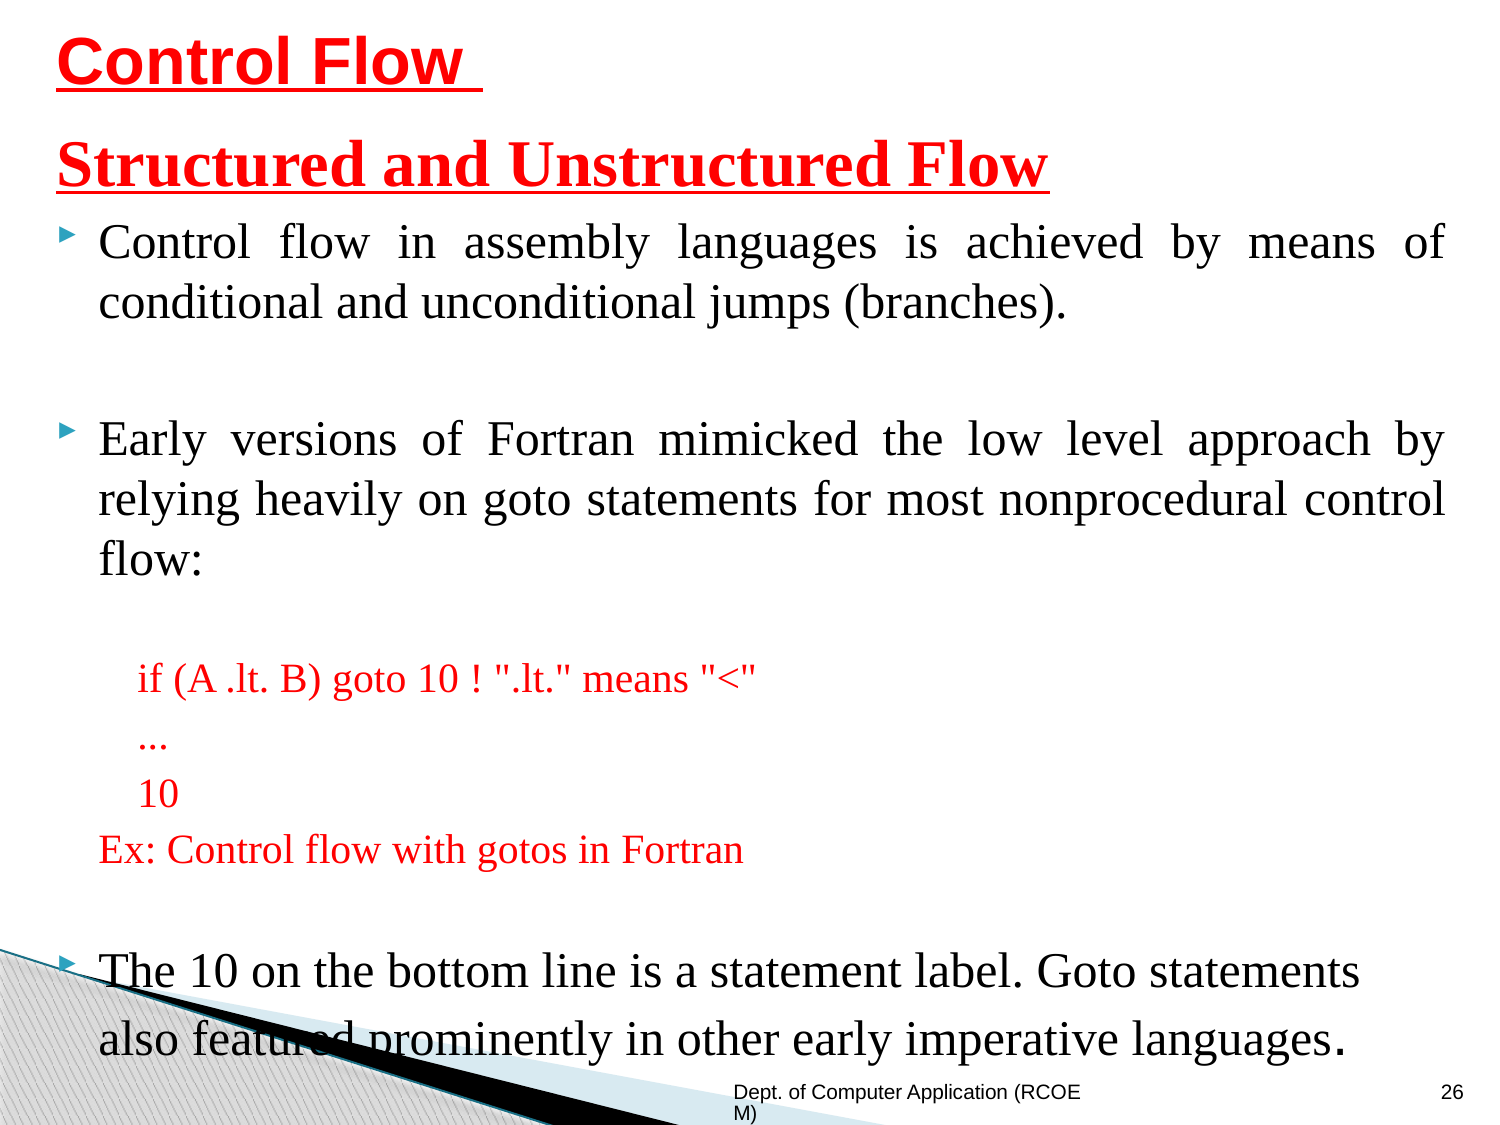

# Control Flow
Structured and Unstructured Flow
Control flow in assembly languages is achieved by means of conditional and unconditional jumps (branches).

Early versions of Fortran mimicked the low level approach by relying heavily on goto statements for most nonprocedural control flow:

if (A .lt. B) goto 10 ! ".lt." means "<"
...
10
Ex: Control flow with gotos in Fortran

The 10 on the bottom line is a statement label. Goto statements also featured prominently in other early imperative languages.

Dept. of Computer Application (RCOEM)
26